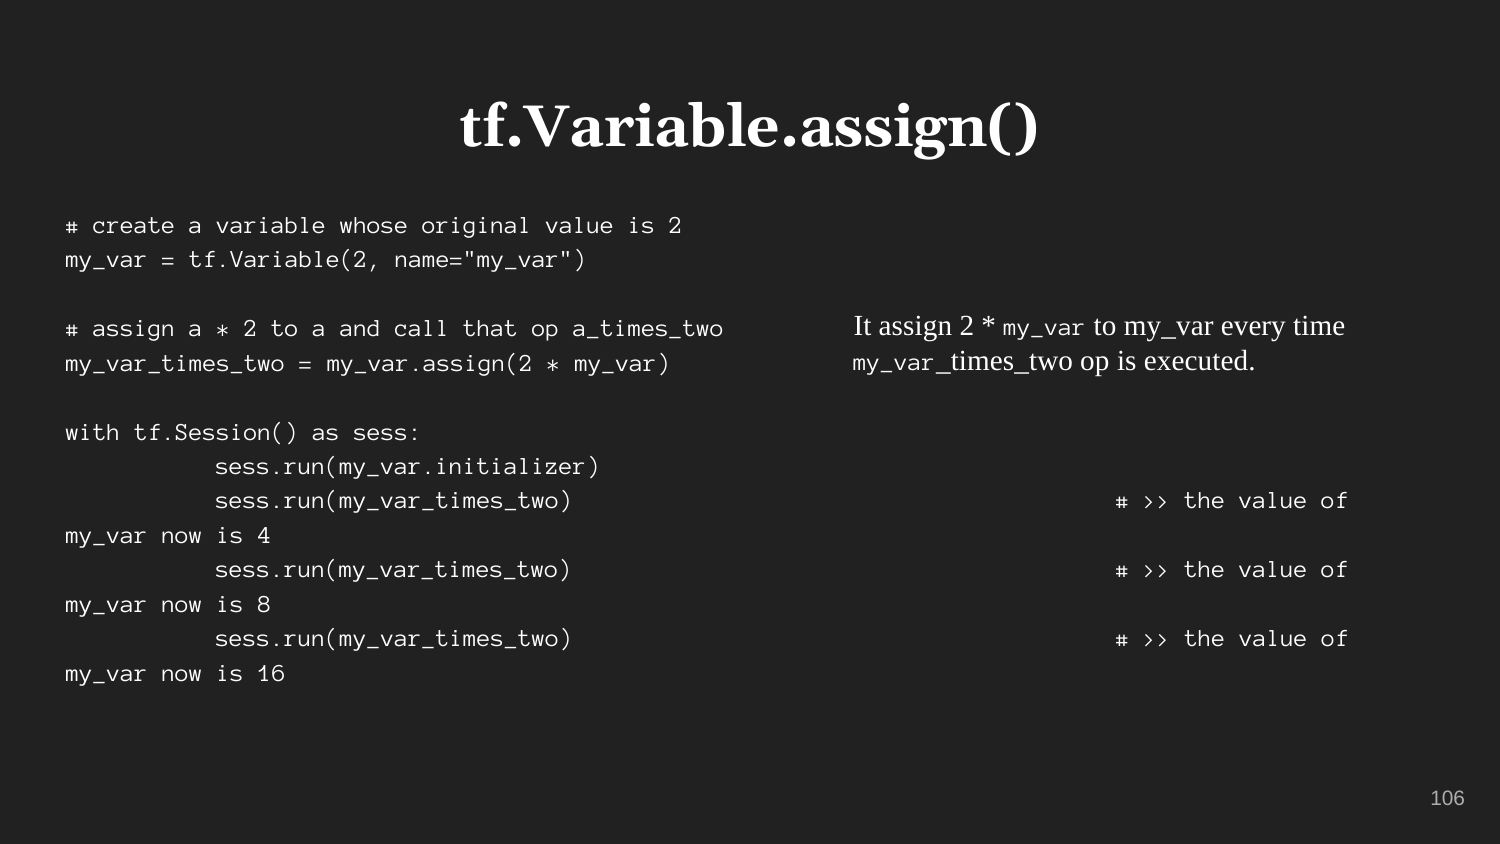

# tf.Variable.assign()
# create a variable whose original value is 2
my_var = tf.Variable(2, name="my_var")

# assign a * 2 to a and call that op a_times_two
my_var_times_two = my_var.assign(2 * my_var)

with tf.Session() as sess:
	sess.run(my_var.initializer)
	sess.run(my_var_times_two) 				# >> the value of my_var now is 4
	sess.run(my_var_times_two) 				# >> the value of my_var now is 8
	sess.run(my_var_times_two) 				# >> the value of my_var now is 16

It assign 2 * my_var to my_var every time my_var_times_two op is executed.
106